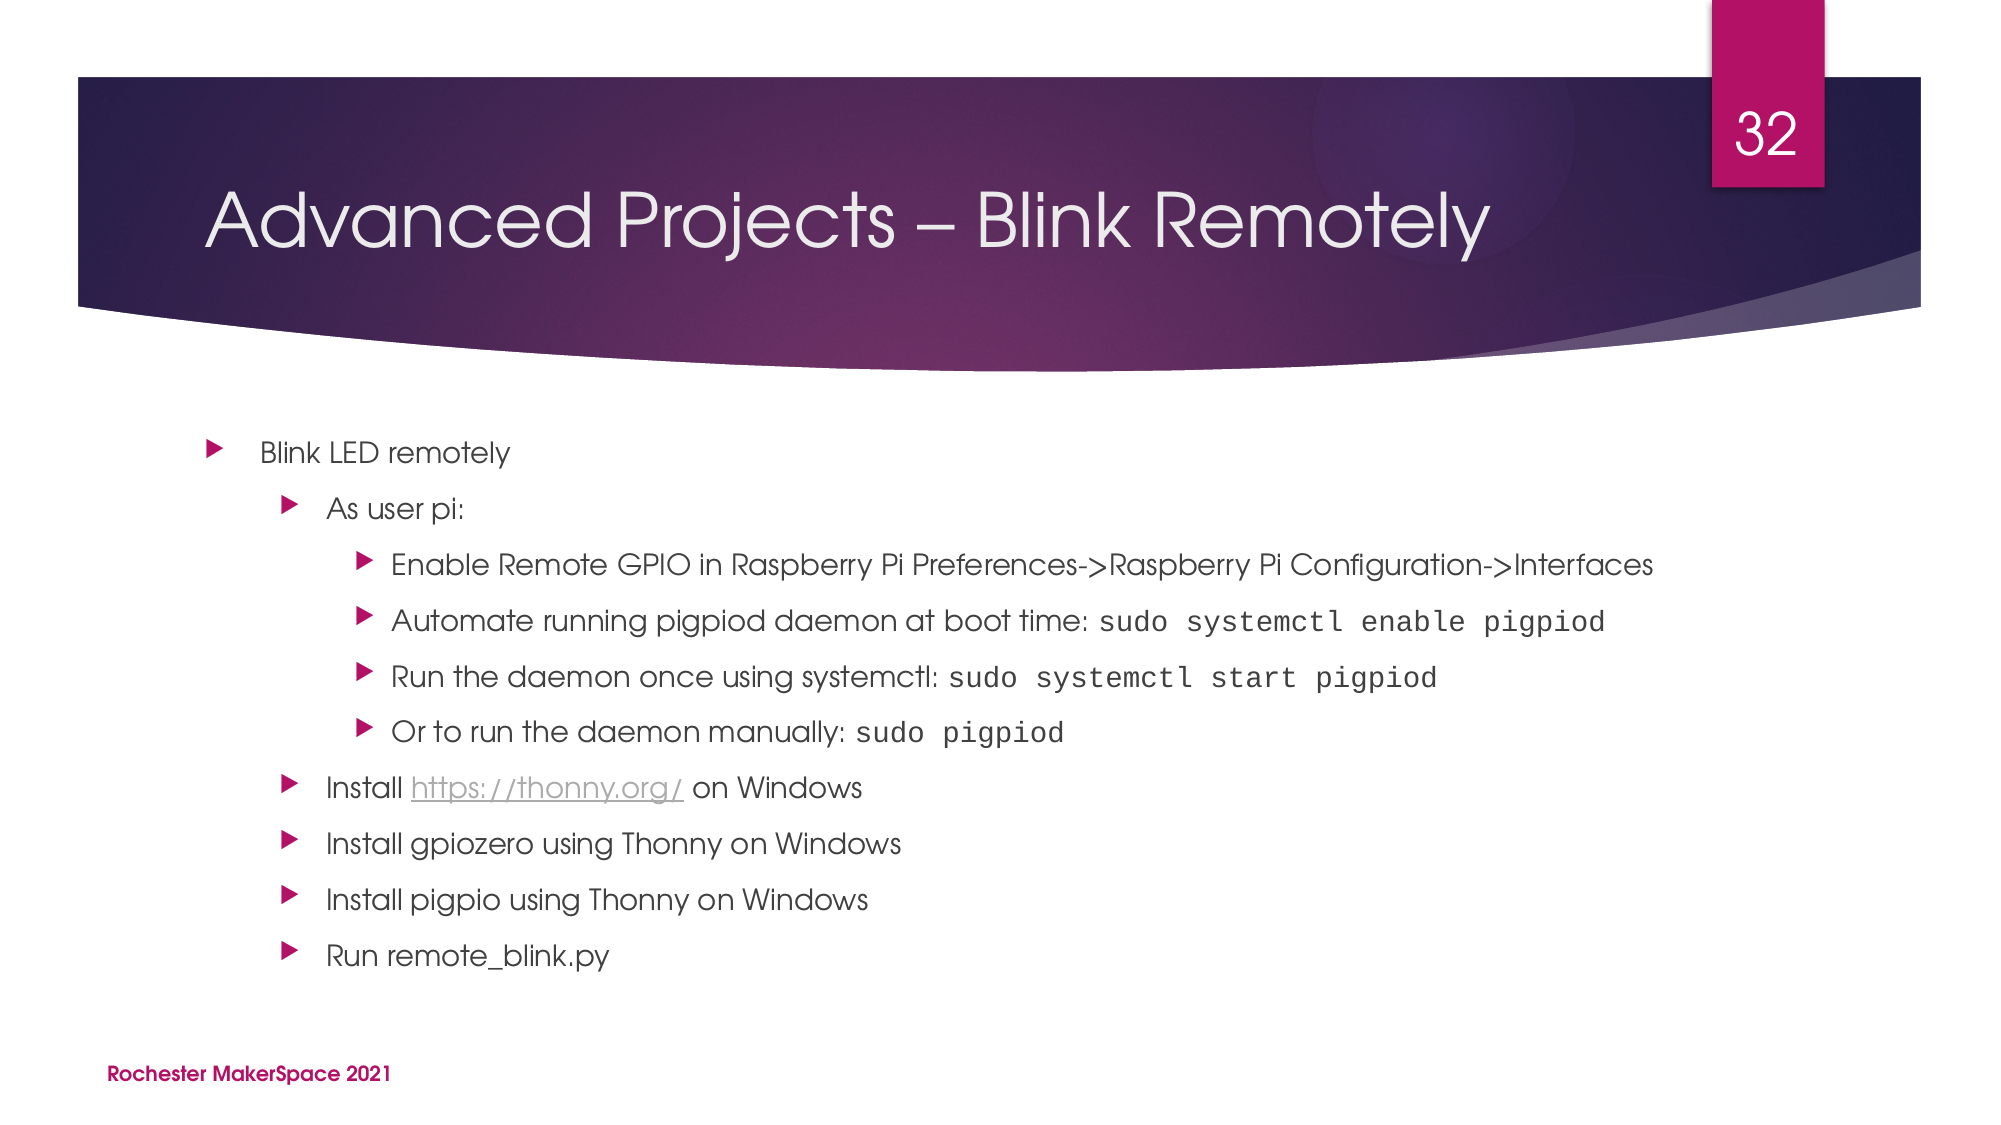

32
# Advanced Projects – Blink Remotely
Blink LED remotely
As user pi:
Enable Remote GPIO in Raspberry Pi Preferences->Raspberry Pi Configuration->Interfaces
Automate running pigpiod daemon at boot time: sudo systemctl enable pigpiod
Run the daemon once using systemctl: sudo systemctl start pigpiod
Or to run the daemon manually: sudo pigpiod
Install https://thonny.org/ on Windows
Install gpiozero using Thonny on Windows
Install pigpio using Thonny on Windows
Run remote_blink.py

Rochester MakerSpace 2021